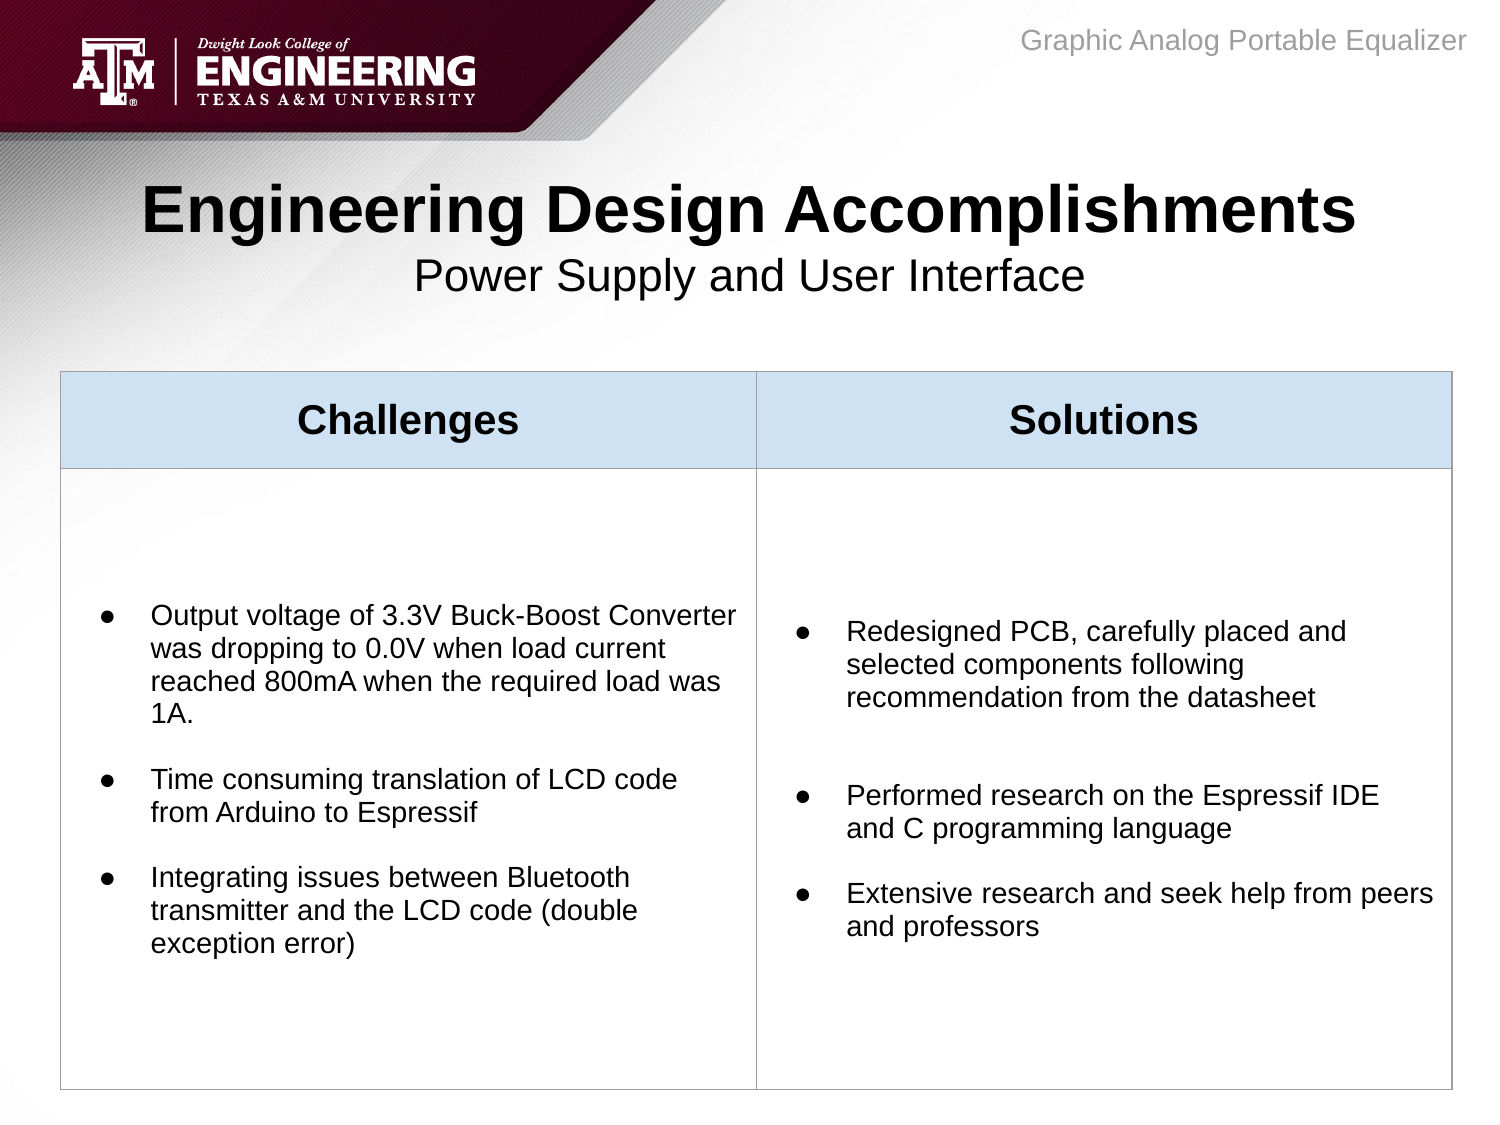

Graphic Analog Portable Equalizer
# Engineering Design Accomplishments
Power Supply and User Interface
| Challenges | Solutions |
| --- | --- |
| Output voltage of 3.3V Buck-Boost Converter was dropping to 0.0V when load current reached 800mA when the required load was 1A. Time consuming translation of LCD code from Arduino to Espressif Integrating issues between Bluetooth transmitter and the LCD code (double exception error) | Redesigned PCB, carefully placed and selected components following recommendation from the datasheet Performed research on the Espressif IDE and C programming language Extensive research and seek help from peers and professors |